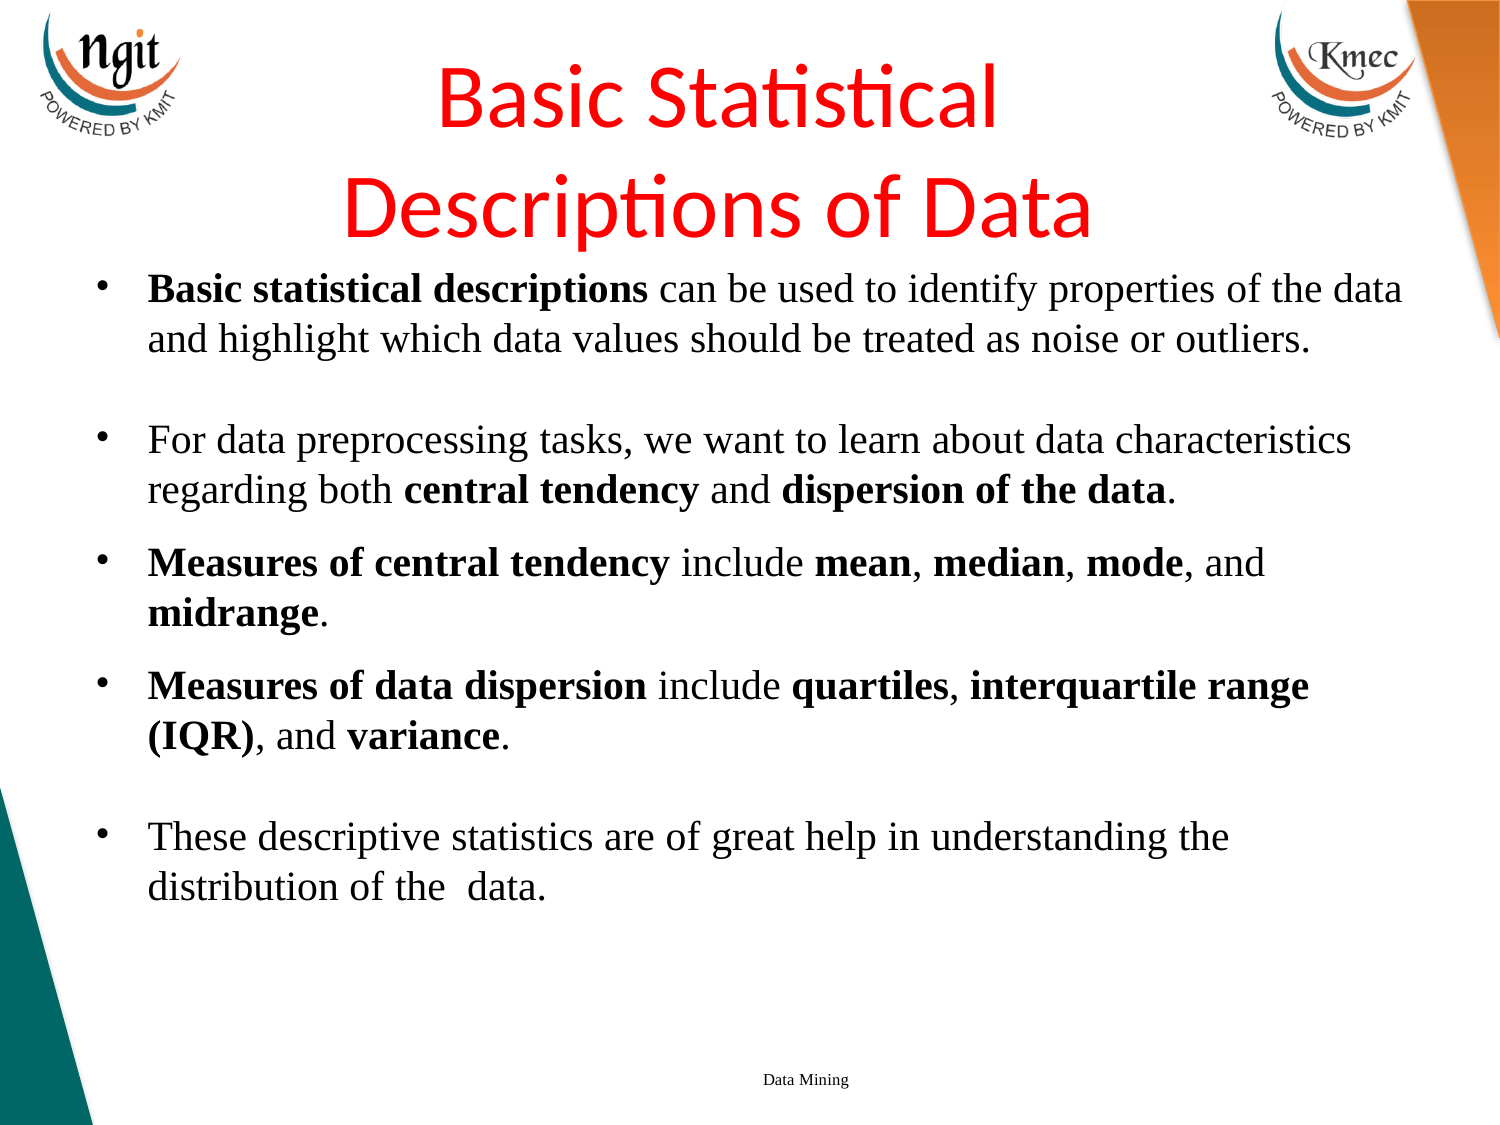

# Basic Statistical Descriptions of Data
Basic statistical descriptions can be used to identify properties of the data and highlight which data values should be treated as noise or outliers.

For data preprocessing tasks, we want to learn about data characteristics regarding both central tendency and dispersion of the data.
Measures of central tendency include mean, median, mode, and midrange.
Measures of data dispersion include quartiles, interquartile range (IQR), and variance.

These descriptive statistics are of great help in understanding the distribution of the  data.
Data Mining
62